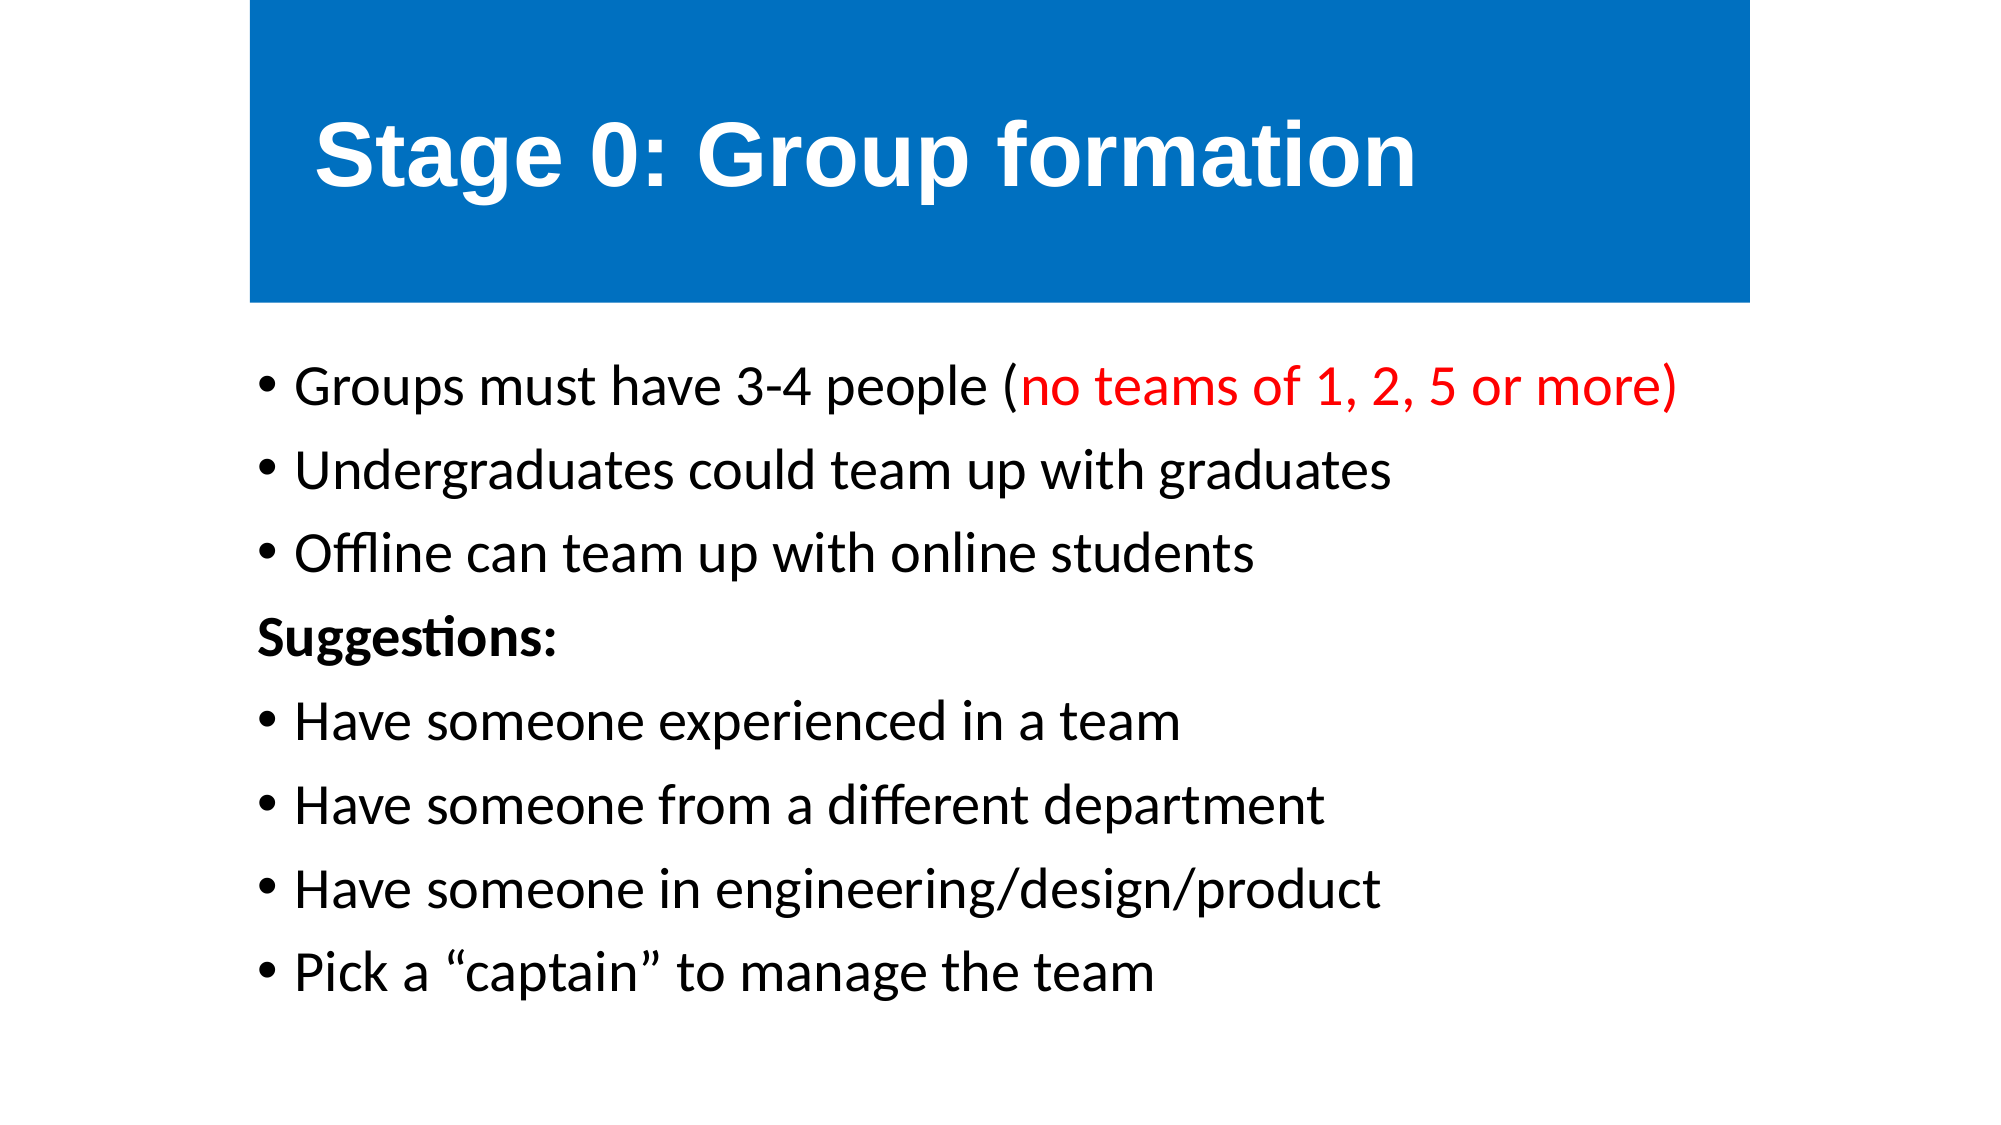

Stage 0: Group formation
# There are 5 major stages:
Groups must have 3-4 people (no teams of 1, 2, 5 or more)
Undergraduates could team up with graduates
Offline can team up with online students
Suggestions:
Have someone experienced in a team
Have someone from a different department
Have someone in engineering/design/product
Pick a “captain” to manage the team